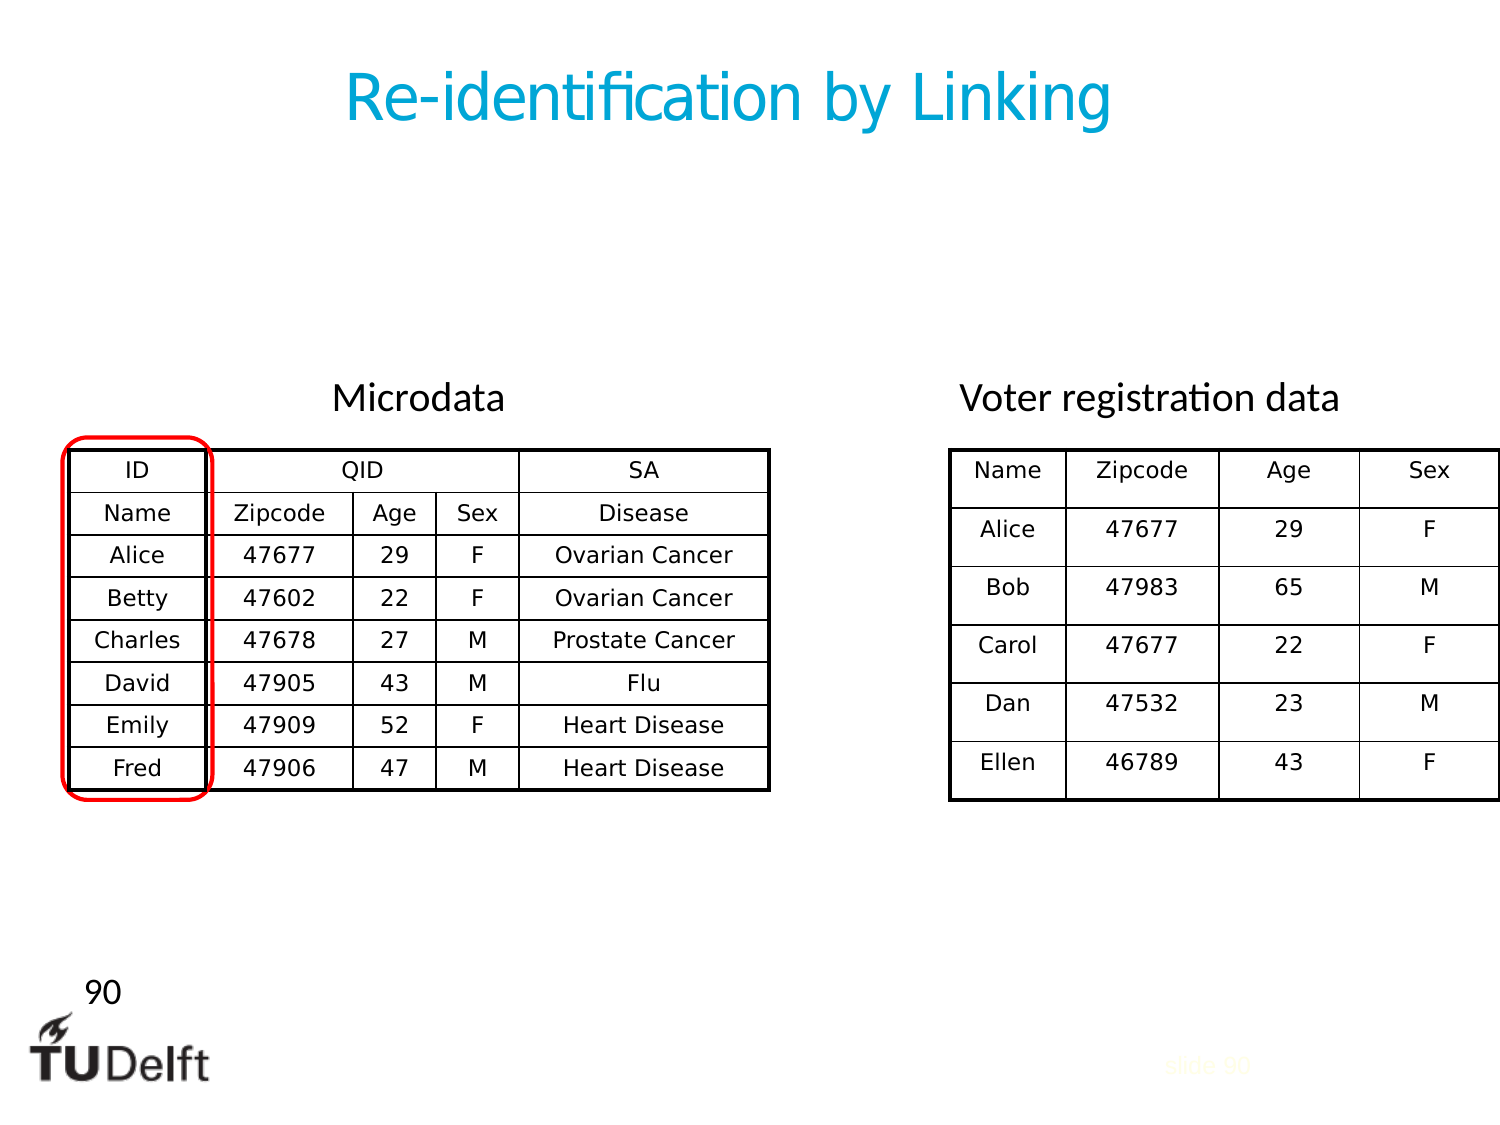

Re-identification by Linking
Microdata
Voter registration data

| ID |
| --- |
| Name |
| Alice |
| Betty |
| Charles |
| David |
| Emily |
| Fred |
| QID |  |  | SA |
| --- | --- | --- | --- |
| Zipcode | Age | Sex | Disease |
| 47677 | 29 | F | Ovarian Cancer |
| 47602 | 22 | F | Ovarian Cancer |
| 47678 | 27 | M | Prostate Cancer |
| 47905 | 43 | M | Flu |
| 47909 | 52 | F | Heart Disease |
| 47906 | 47 | M | Heart Disease |
| Name | Zipcode | Age | Sex |
| --- | --- | --- | --- |
| Alice | 47677 | 29 | F |
| Bob | 47983 | 65 | M |
| Carol | 47677 | 22 | F |
| Dan | 47532 | 23 | M |
| Ellen | 46789 | 43 | F |
slide 90